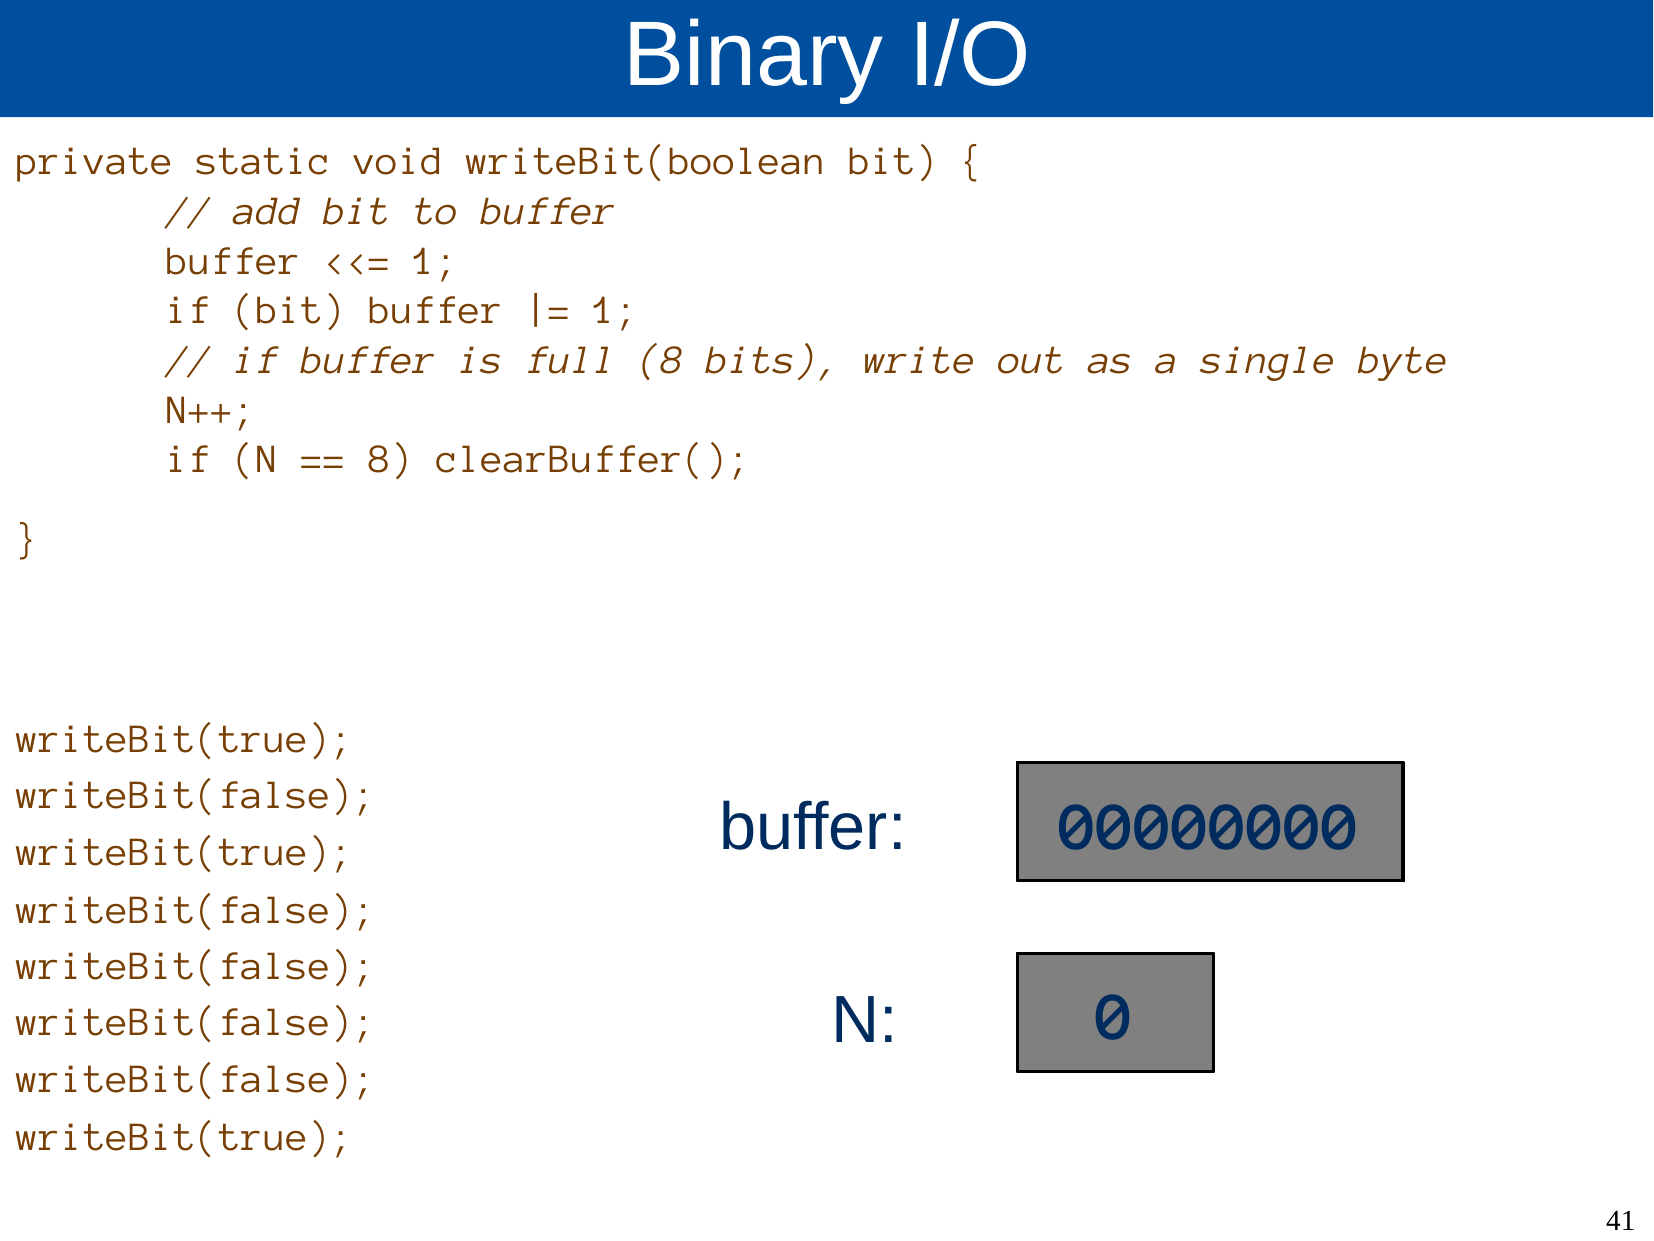

# Binary I/O
private static void writeBit(boolean bit) {
	// add bit to buffer
	buffer <<= 1;
	if (bit) buffer |= 1;
	// if buffer is full (8 bits), write out as a single byte
	N++;
	if (N == 8) clearBuffer();
}
writeBit(true);
writeBit(false);
????????
???????0
???????1
??????10
?????100
?????101
????1010
???10100
??101000
?1010000
10100000
10100001
00000000
buffer:
writeBit(true);
writeBit(false);
writeBit(false);
0
1
2
3
4
5
6
7
8
0
N:
writeBit(false);
writeBit(false);
writeBit(true);
41